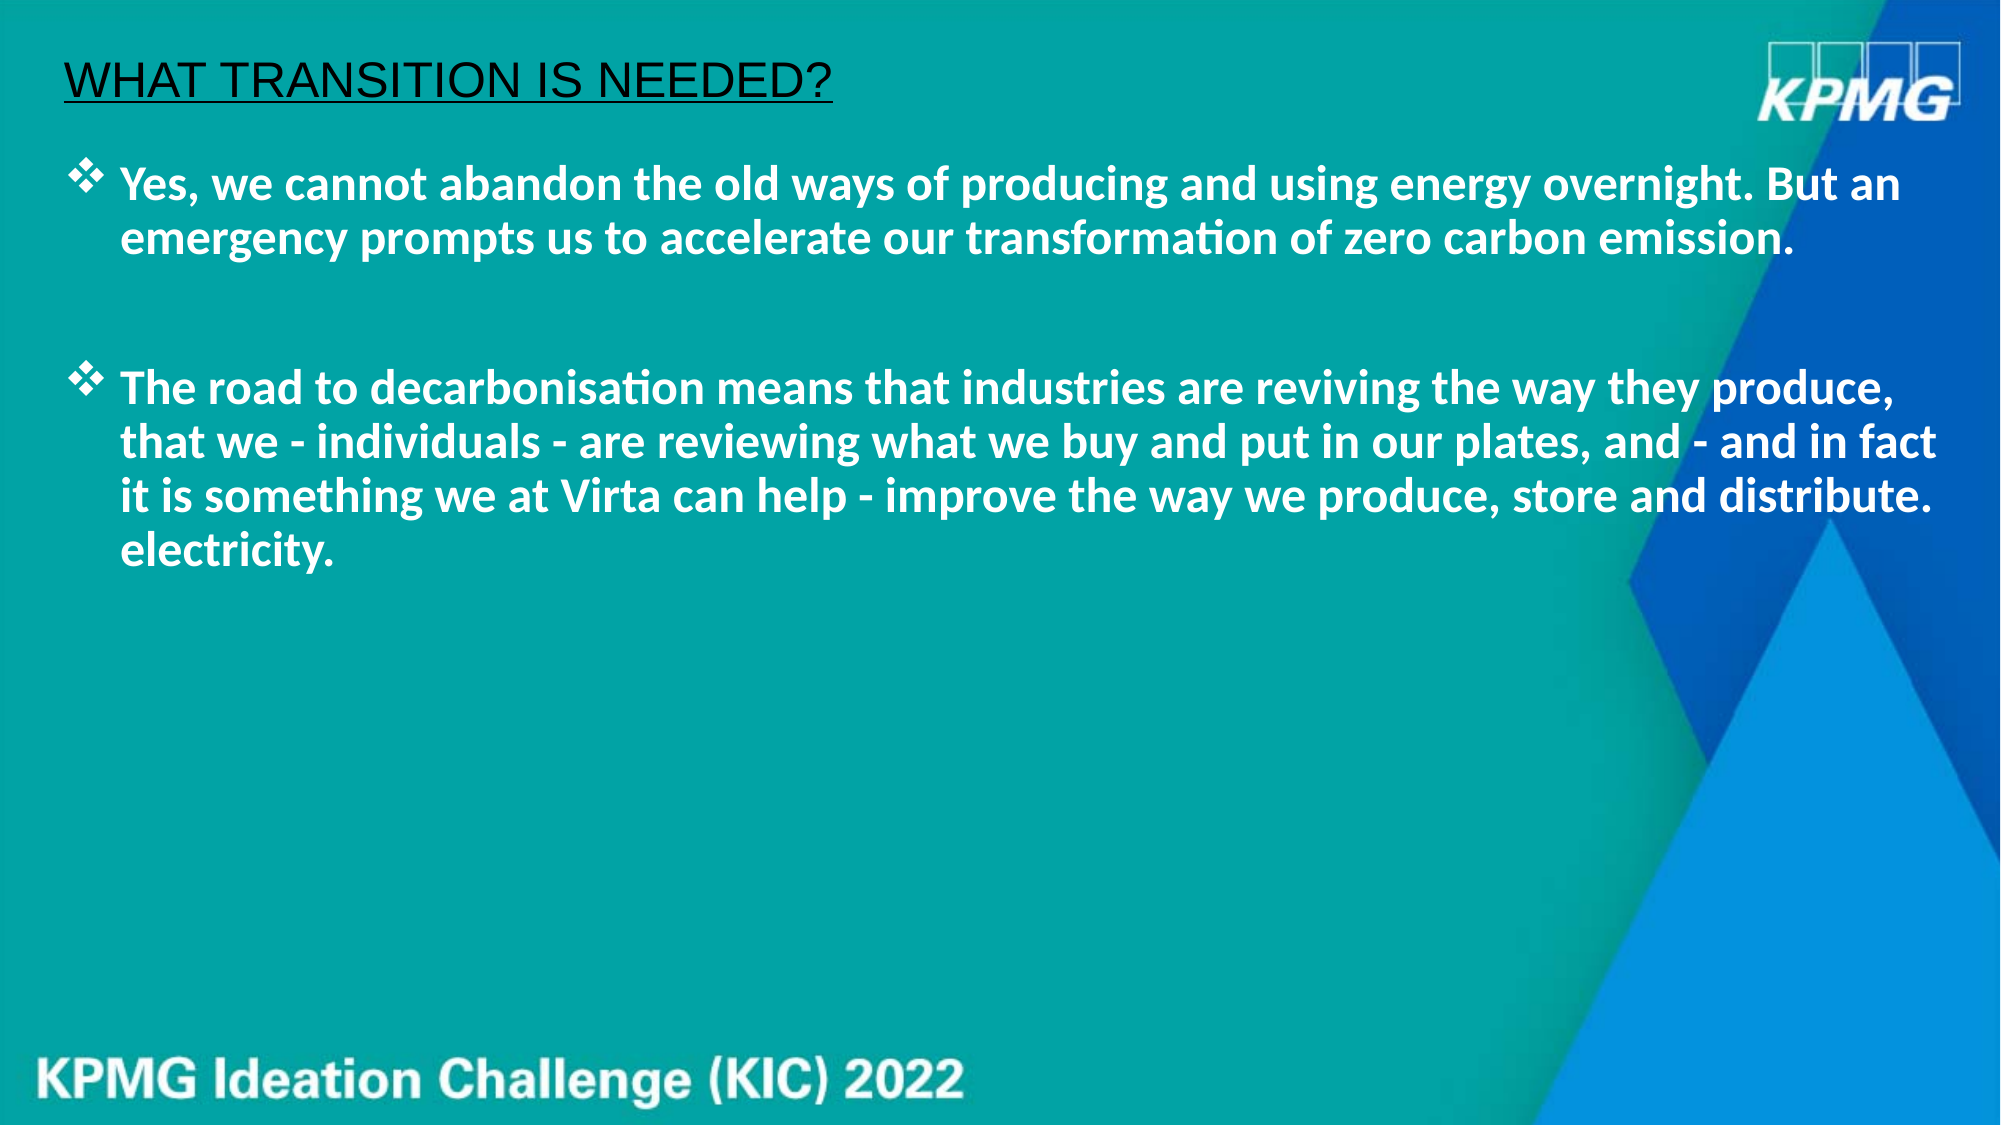

# WHAT TRANSITION IS NEEDED?
Yes, we cannot abandon the old ways of producing and using energy overnight. But an emergency prompts us to accelerate our transformation of zero carbon emission.

The road to decarbonisation means that industries are reviving the way they produce, that we - individuals - are reviewing what we buy and put in our plates, and - and in fact it is something we at Virta can help - improve the way we produce, store and distribute. electricity.